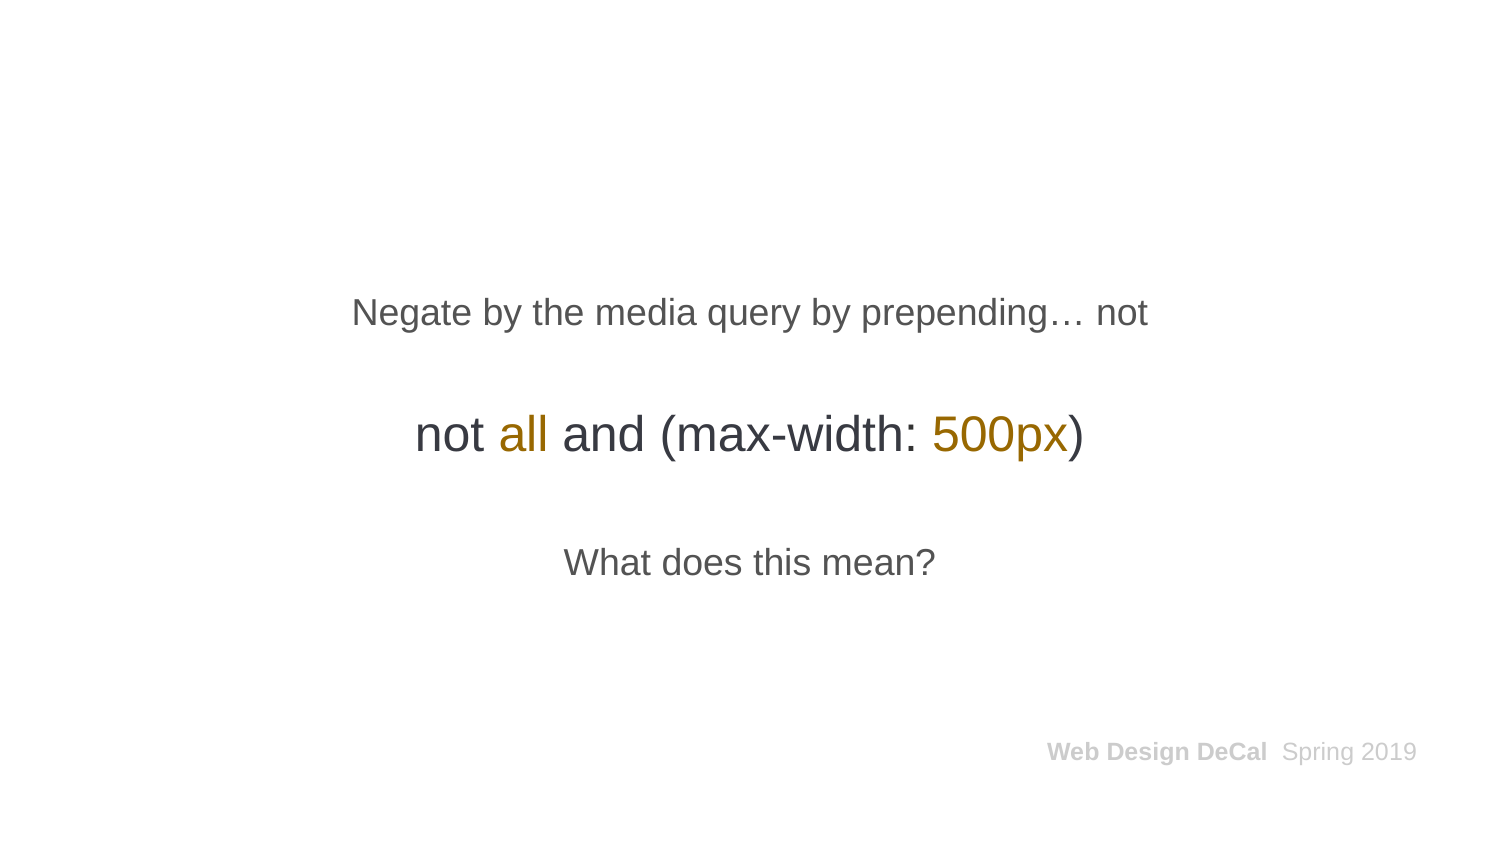

# Negate by the media query by prepending… not

not all and (max-width: 500px)

What does this mean?